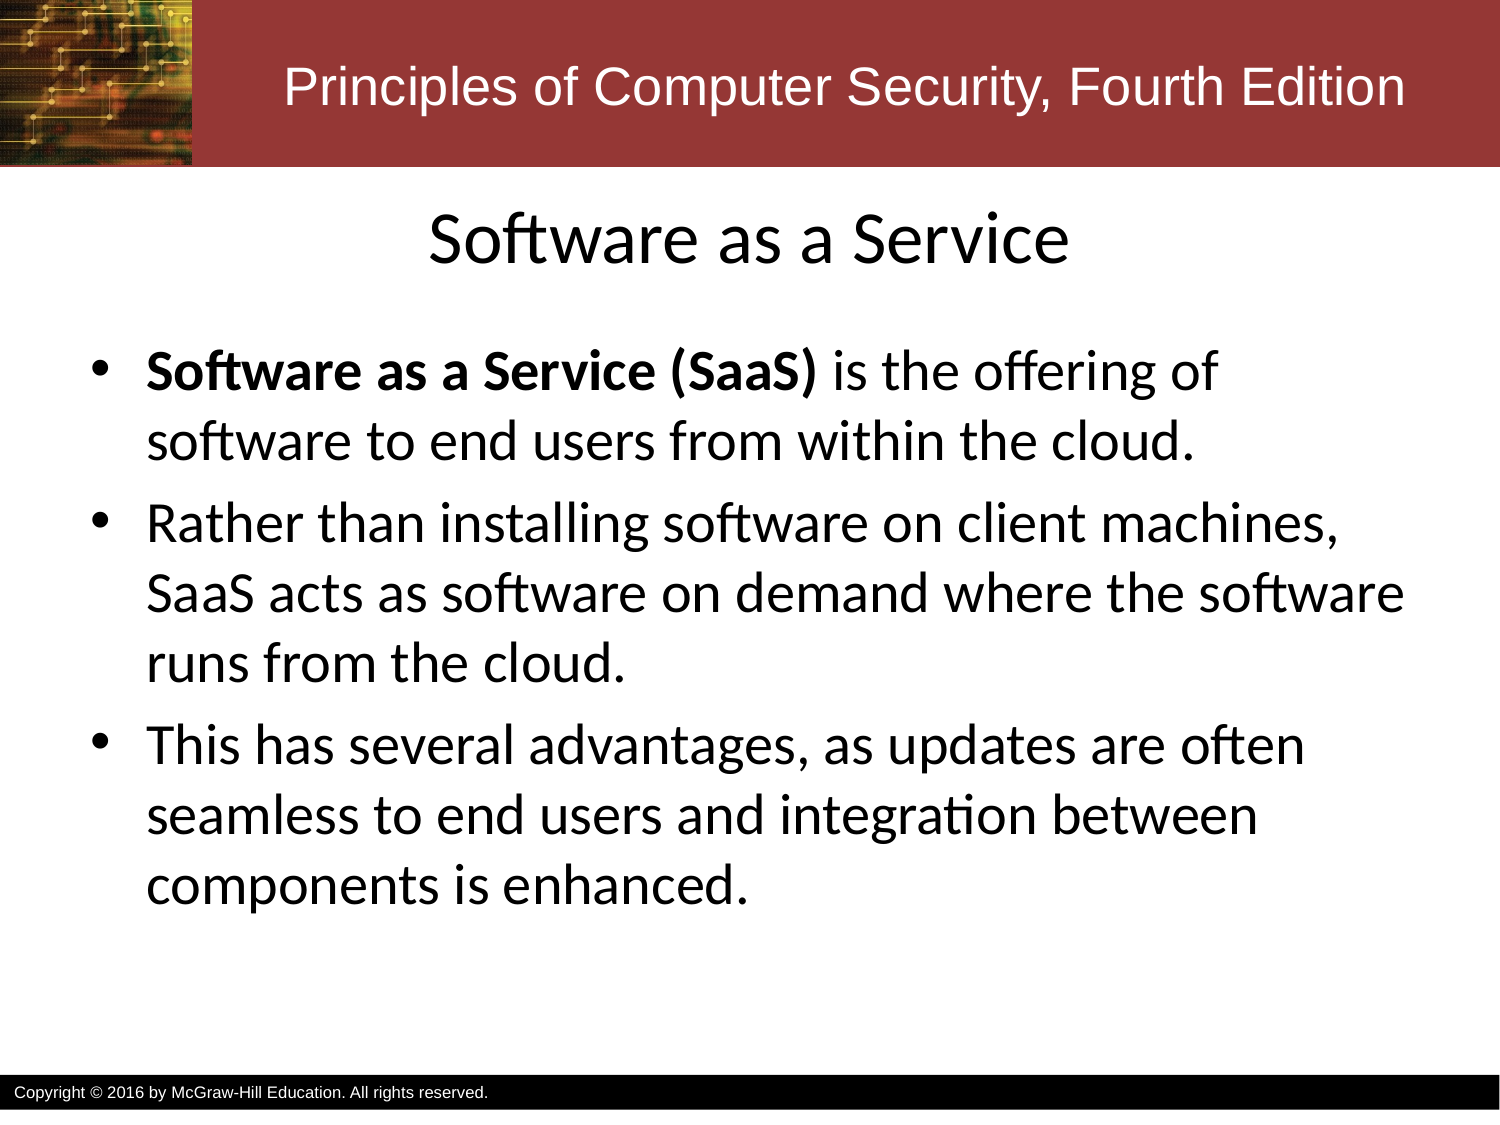

# Software as a Service
Software as a Service (SaaS) is the offering of software to end users from within the cloud.
Rather than installing software on client machines, SaaS acts as software on demand where the software runs from the cloud.
This has several advantages, as updates are often seamless to end users and integration between components is enhanced.